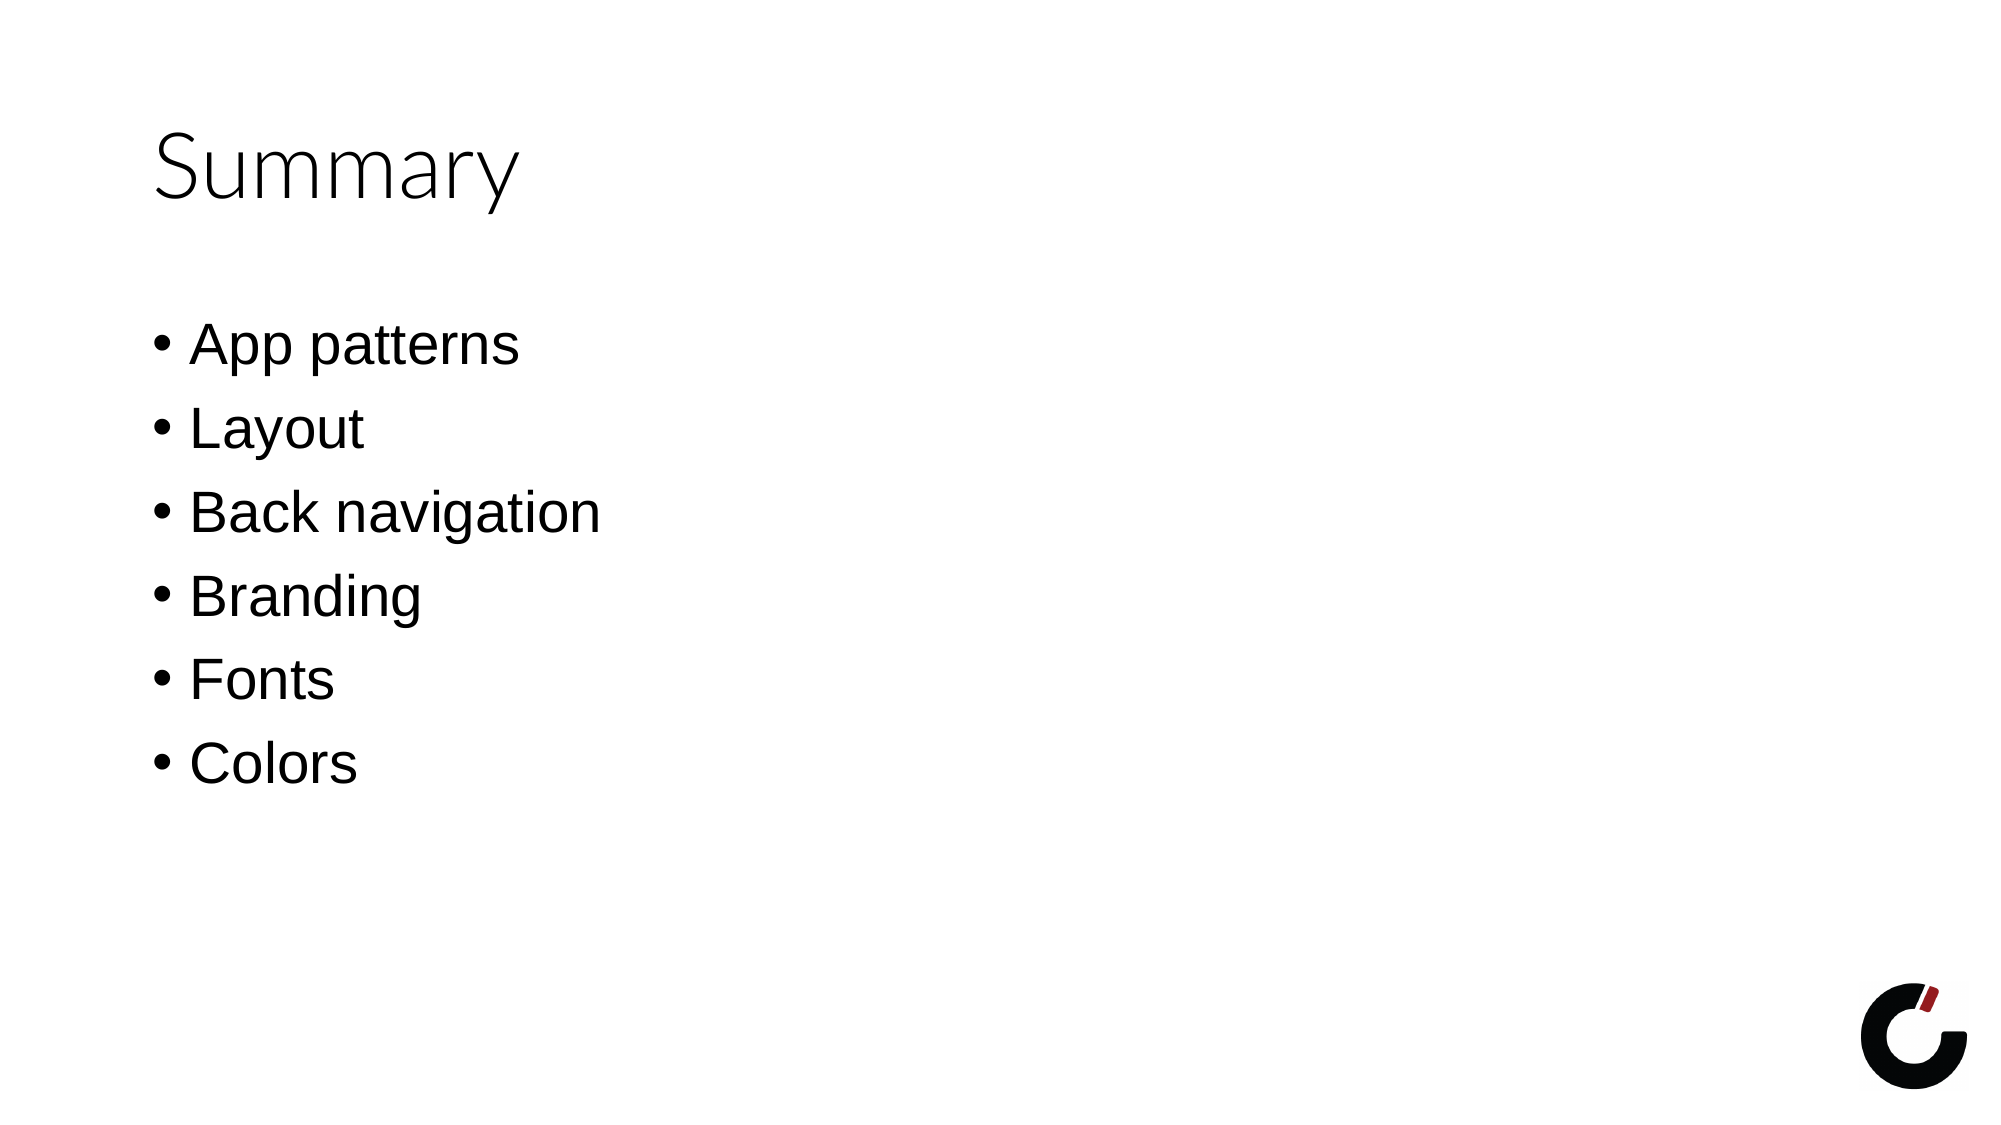

# Summary
App patterns
Layout
Back navigation
Branding
Fonts
Colors